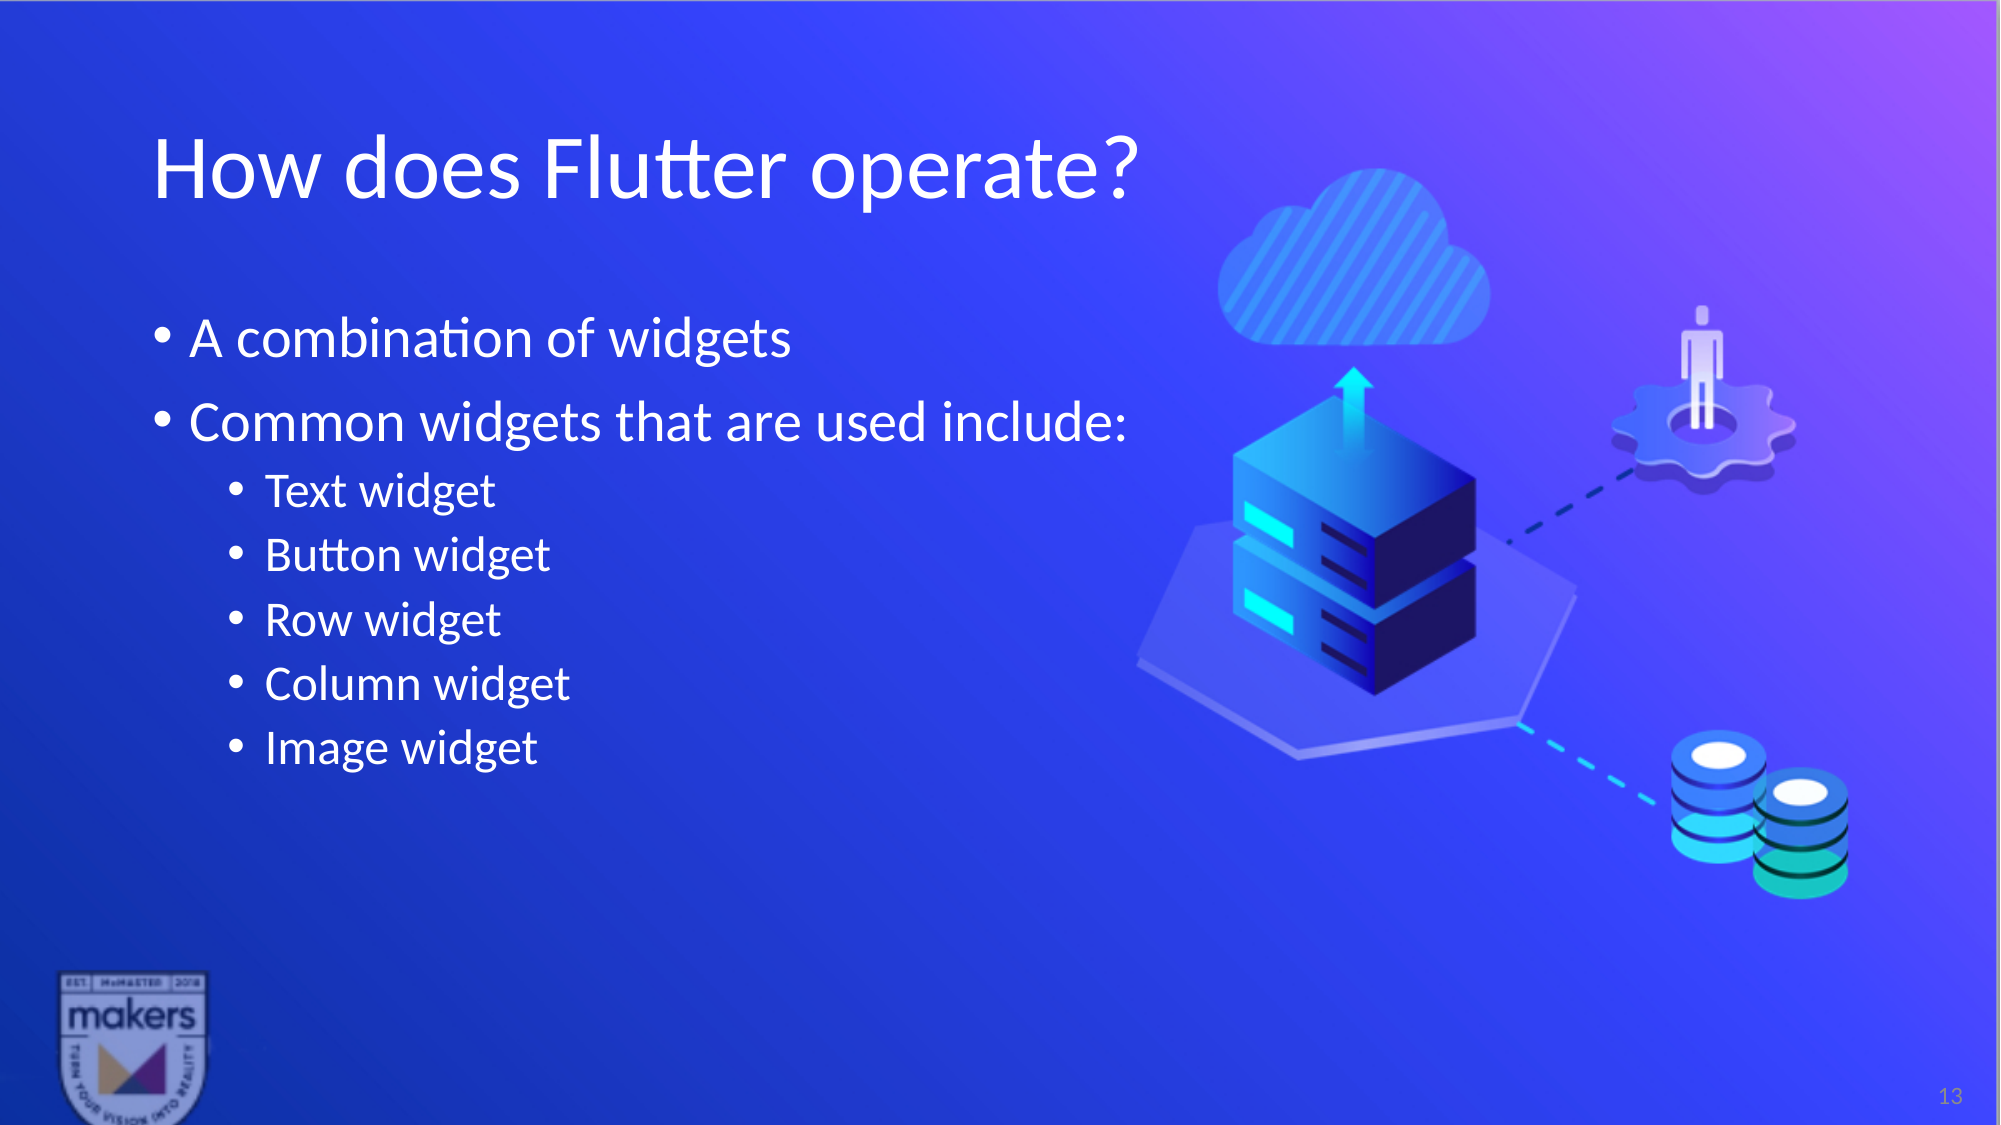

# How does Flutter operate?
A combination of widgets
Common widgets that are used include:
Text widget
Button widget
Row widget
Column widget
Image widget